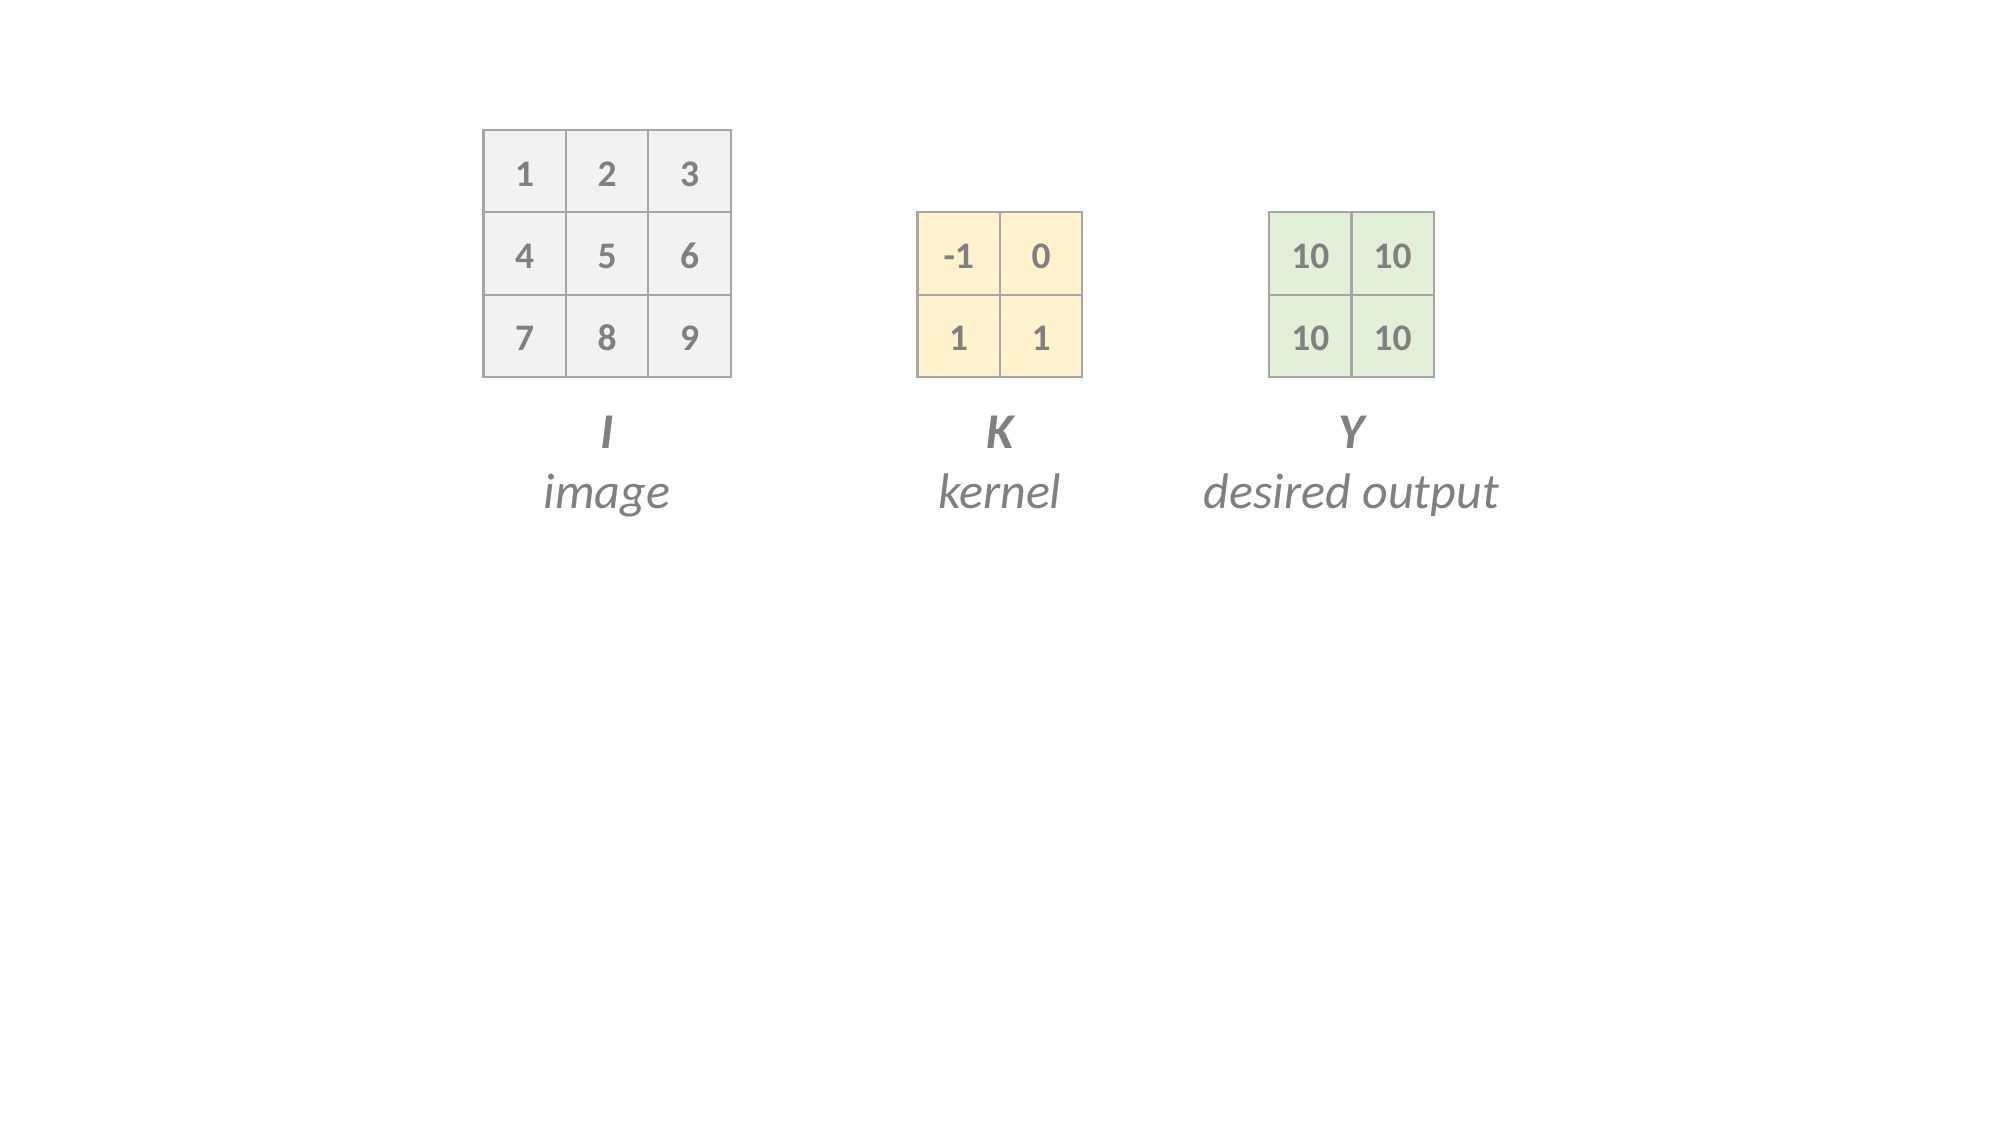

1
2
3
5
10
4
6
10
-1
0
7
8
9
10
10
1
1
K
kernel
Y
desired output
I
image